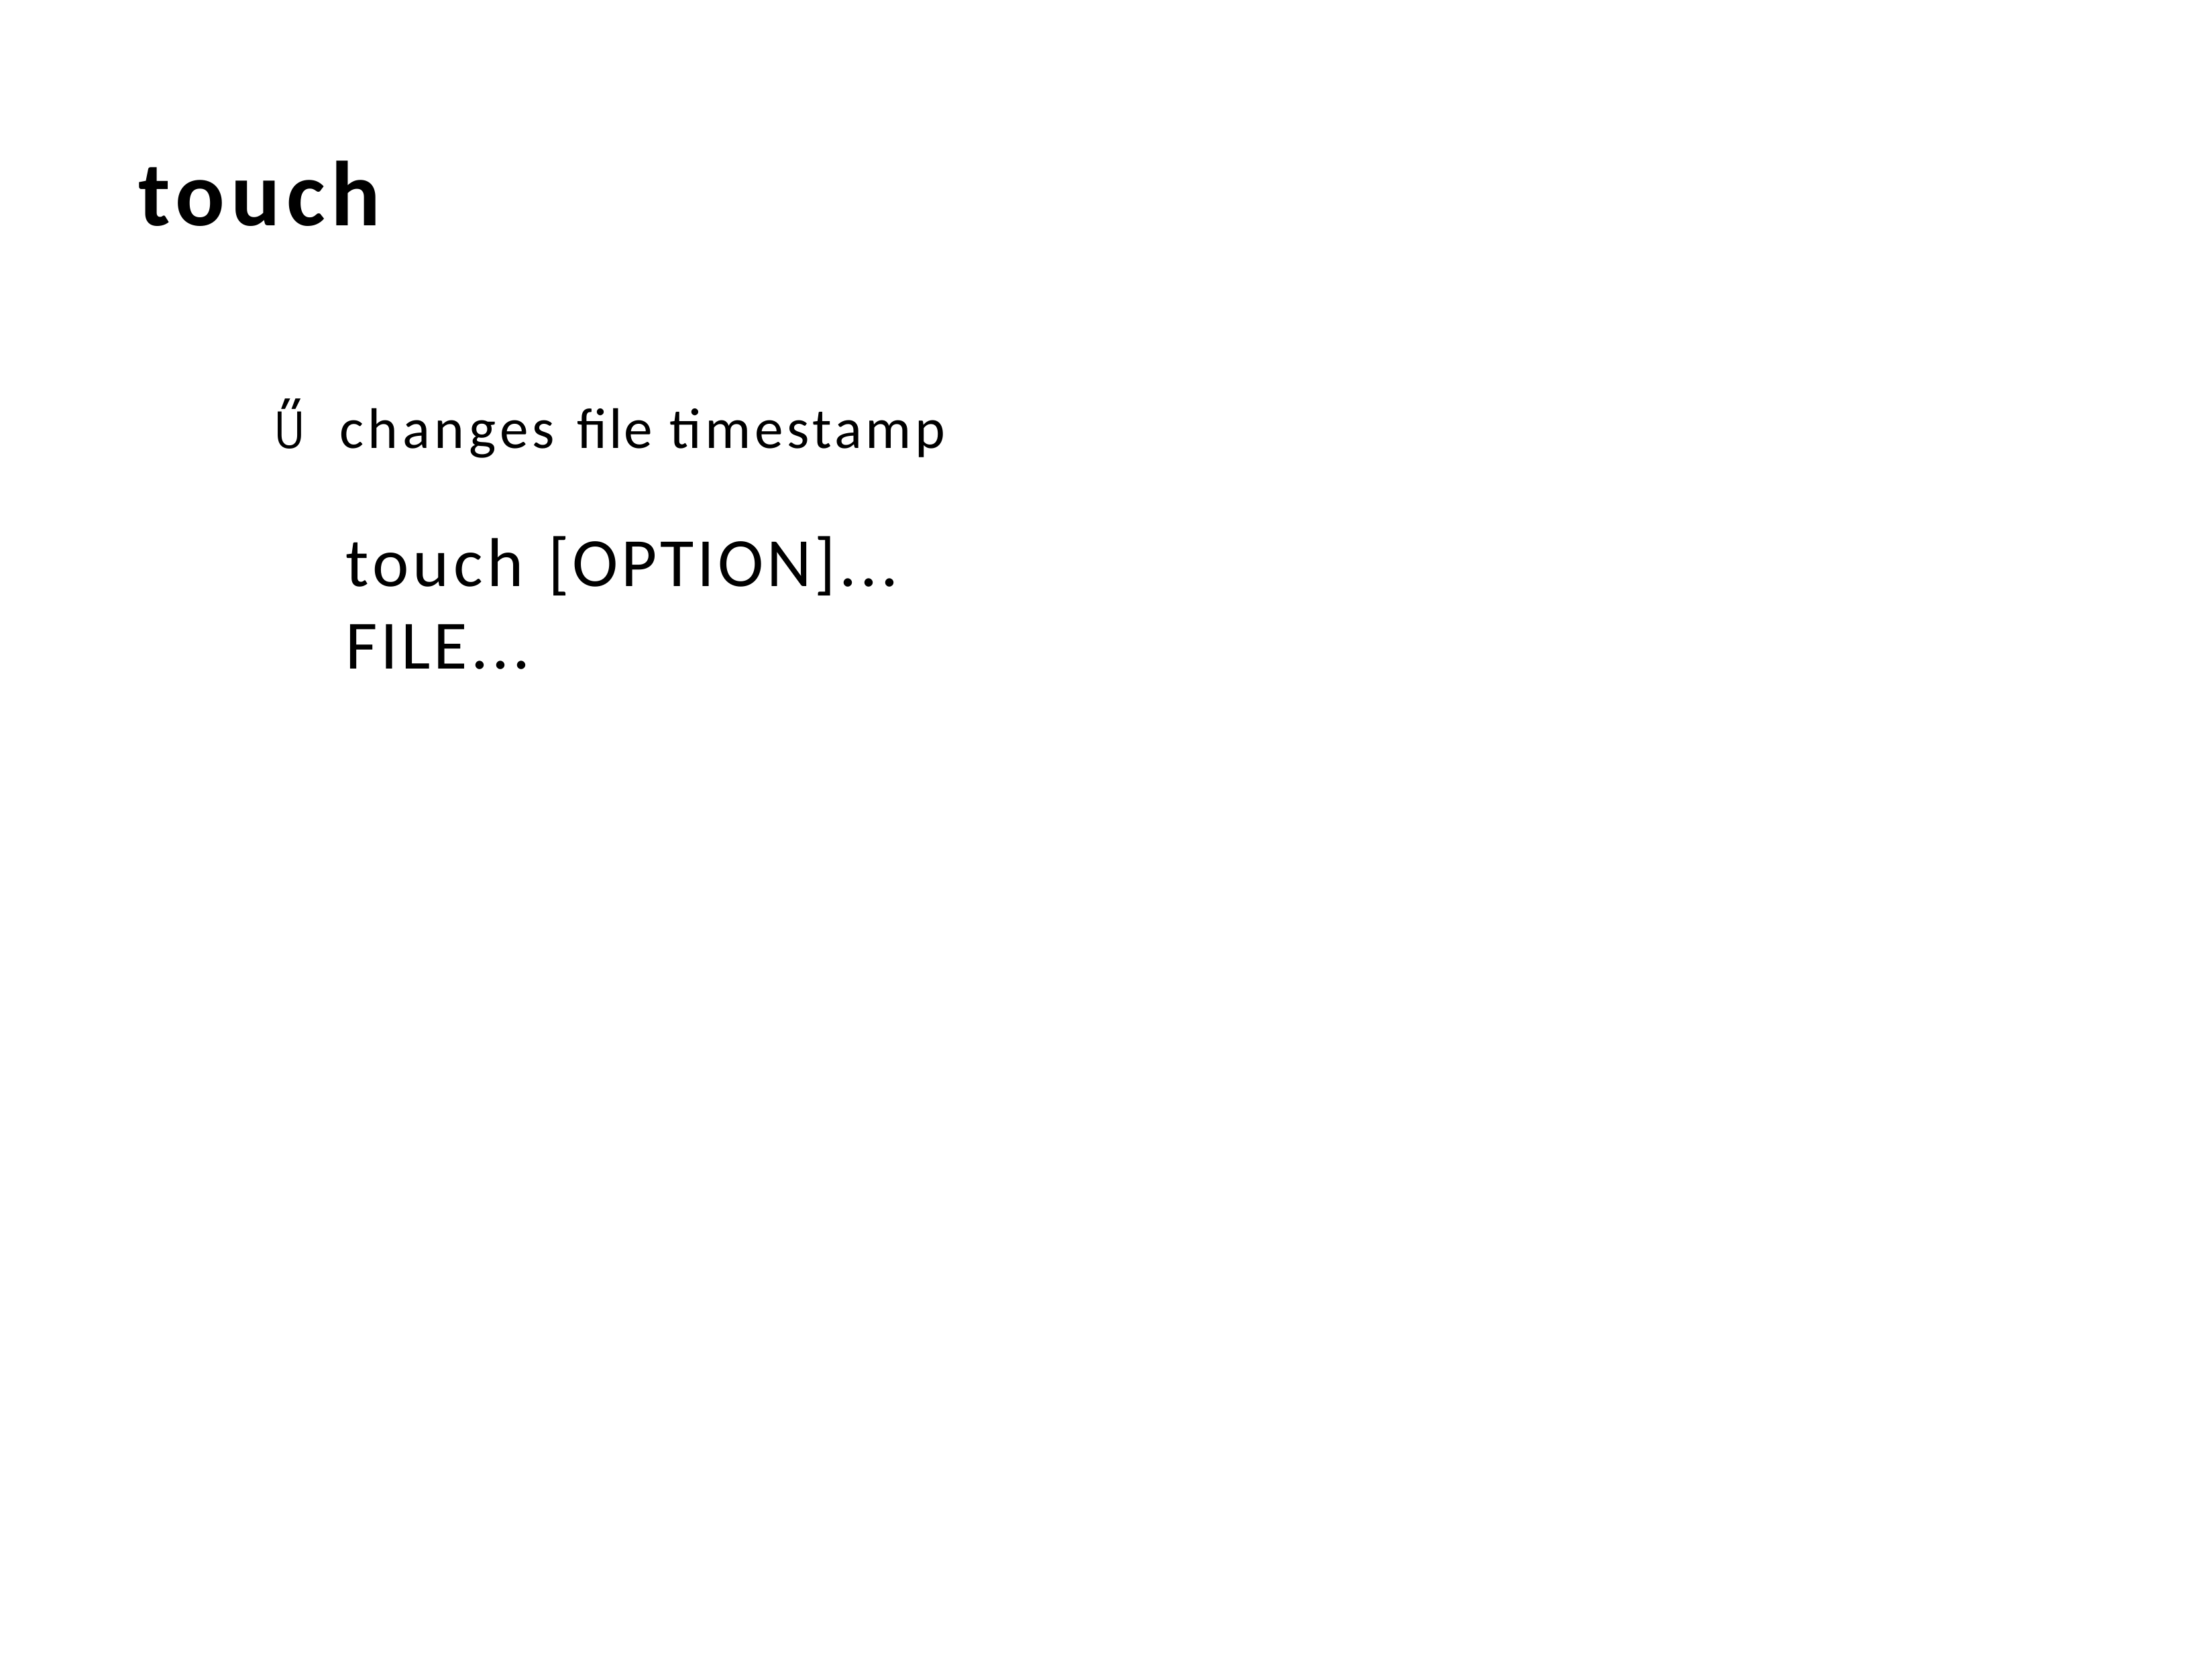

# touch
Ű changes file timestamp
touch [OPTION]... FILE...